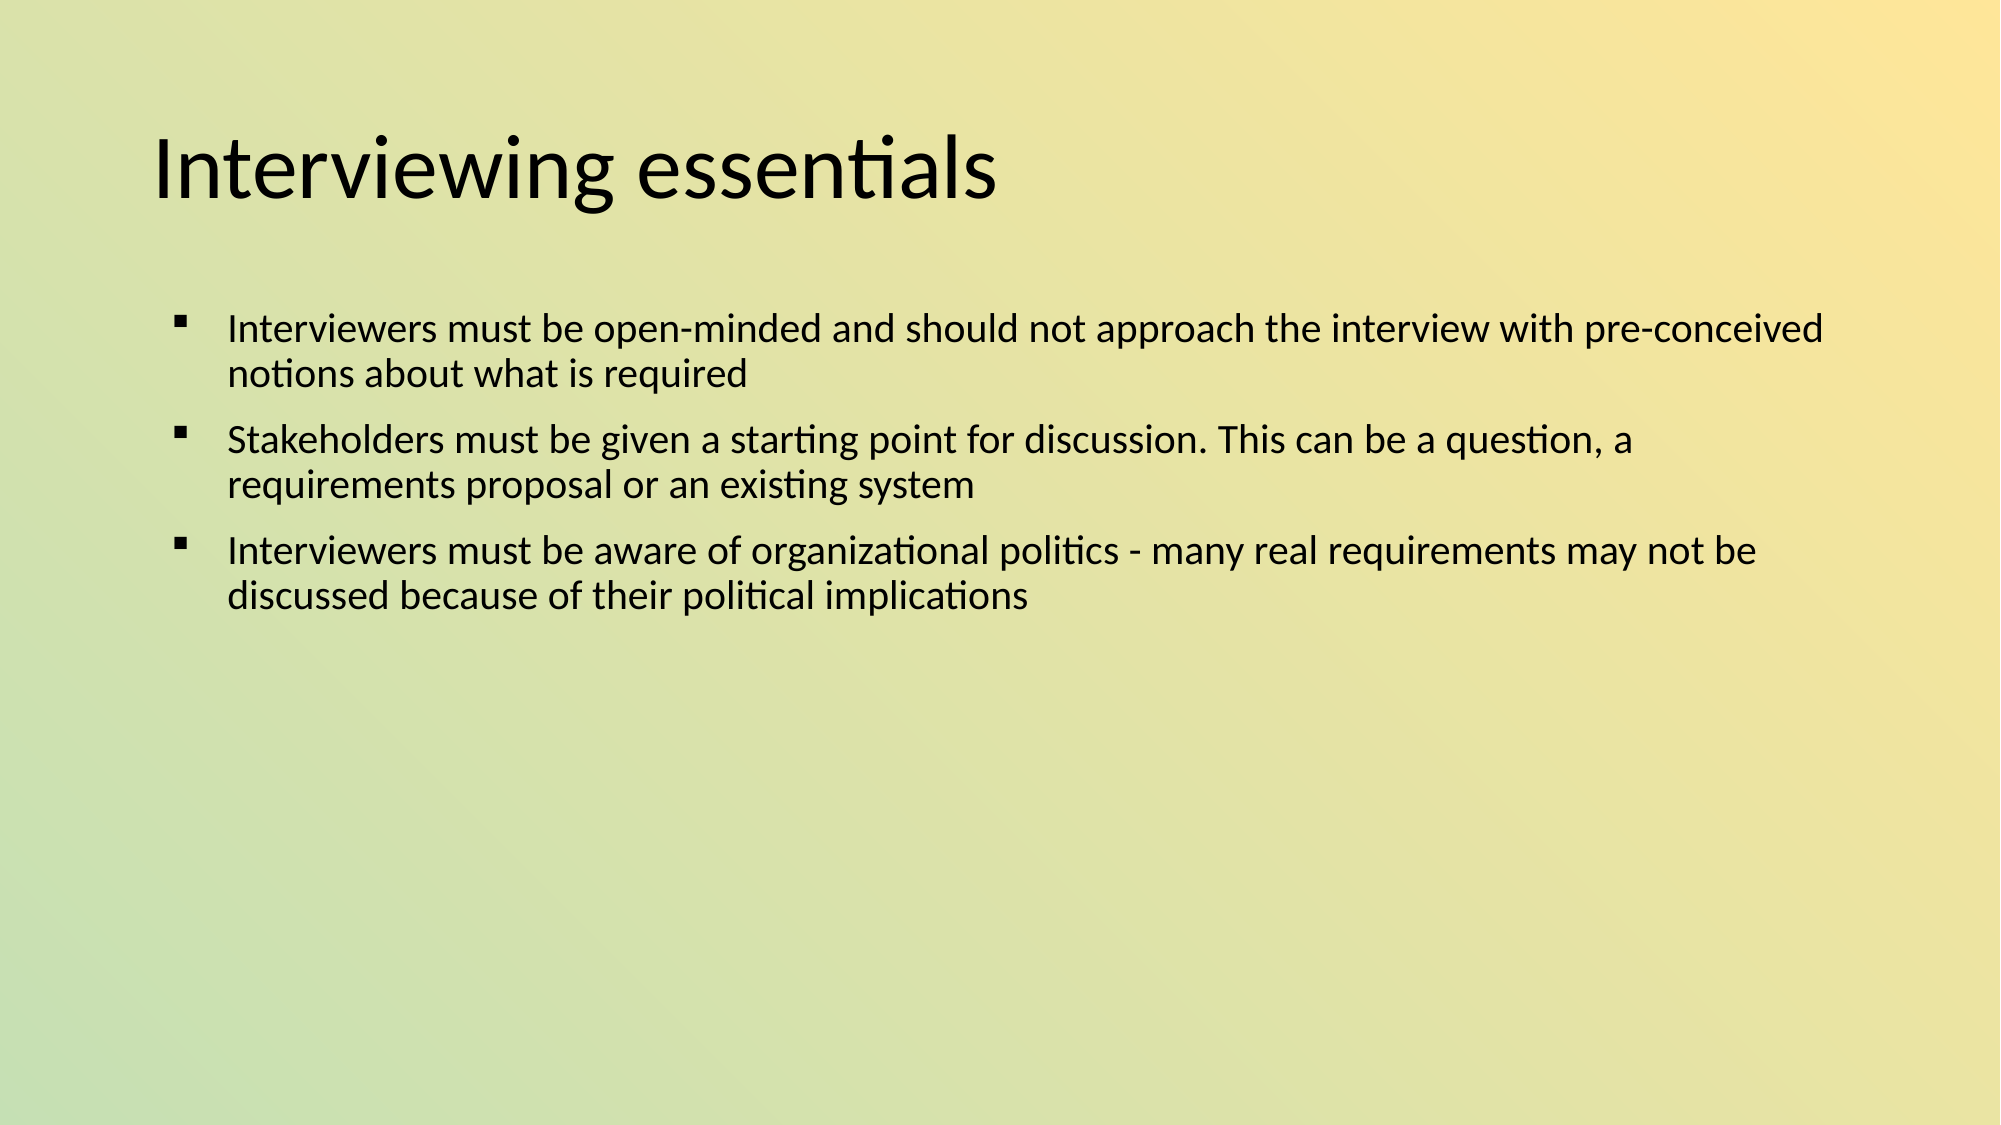

# Interviewing essentials
Interviewers must be open-minded and should not approach the interview with pre-conceived notions about what is required
Stakeholders must be given a starting point for discussion. This can be a question, a requirements proposal or an existing system
Interviewers must be aware of organizational politics - many real requirements may not be discussed because of their political implications